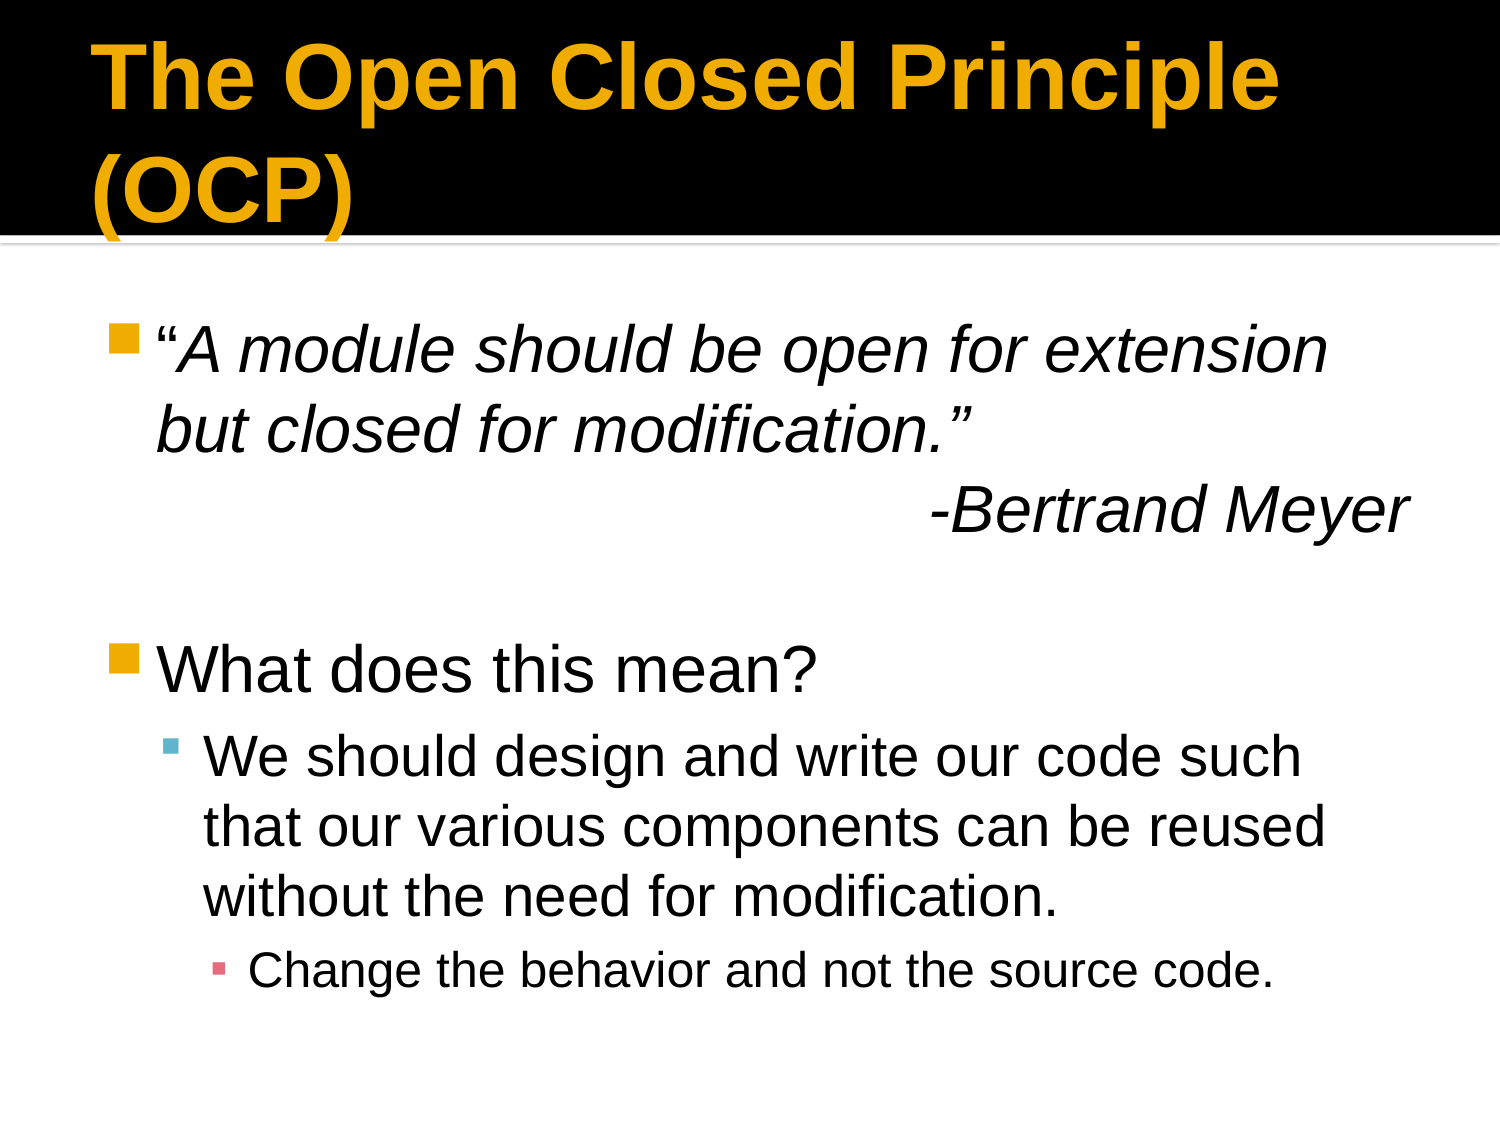

# The Open Closed Principle (OCP)
“A module should be open for extension but closed for modification.”
-Bertrand Meyer

What does this mean?
We should design and write our code such that our various components can be reused without the need for modification.
Change the behavior and not the source code.